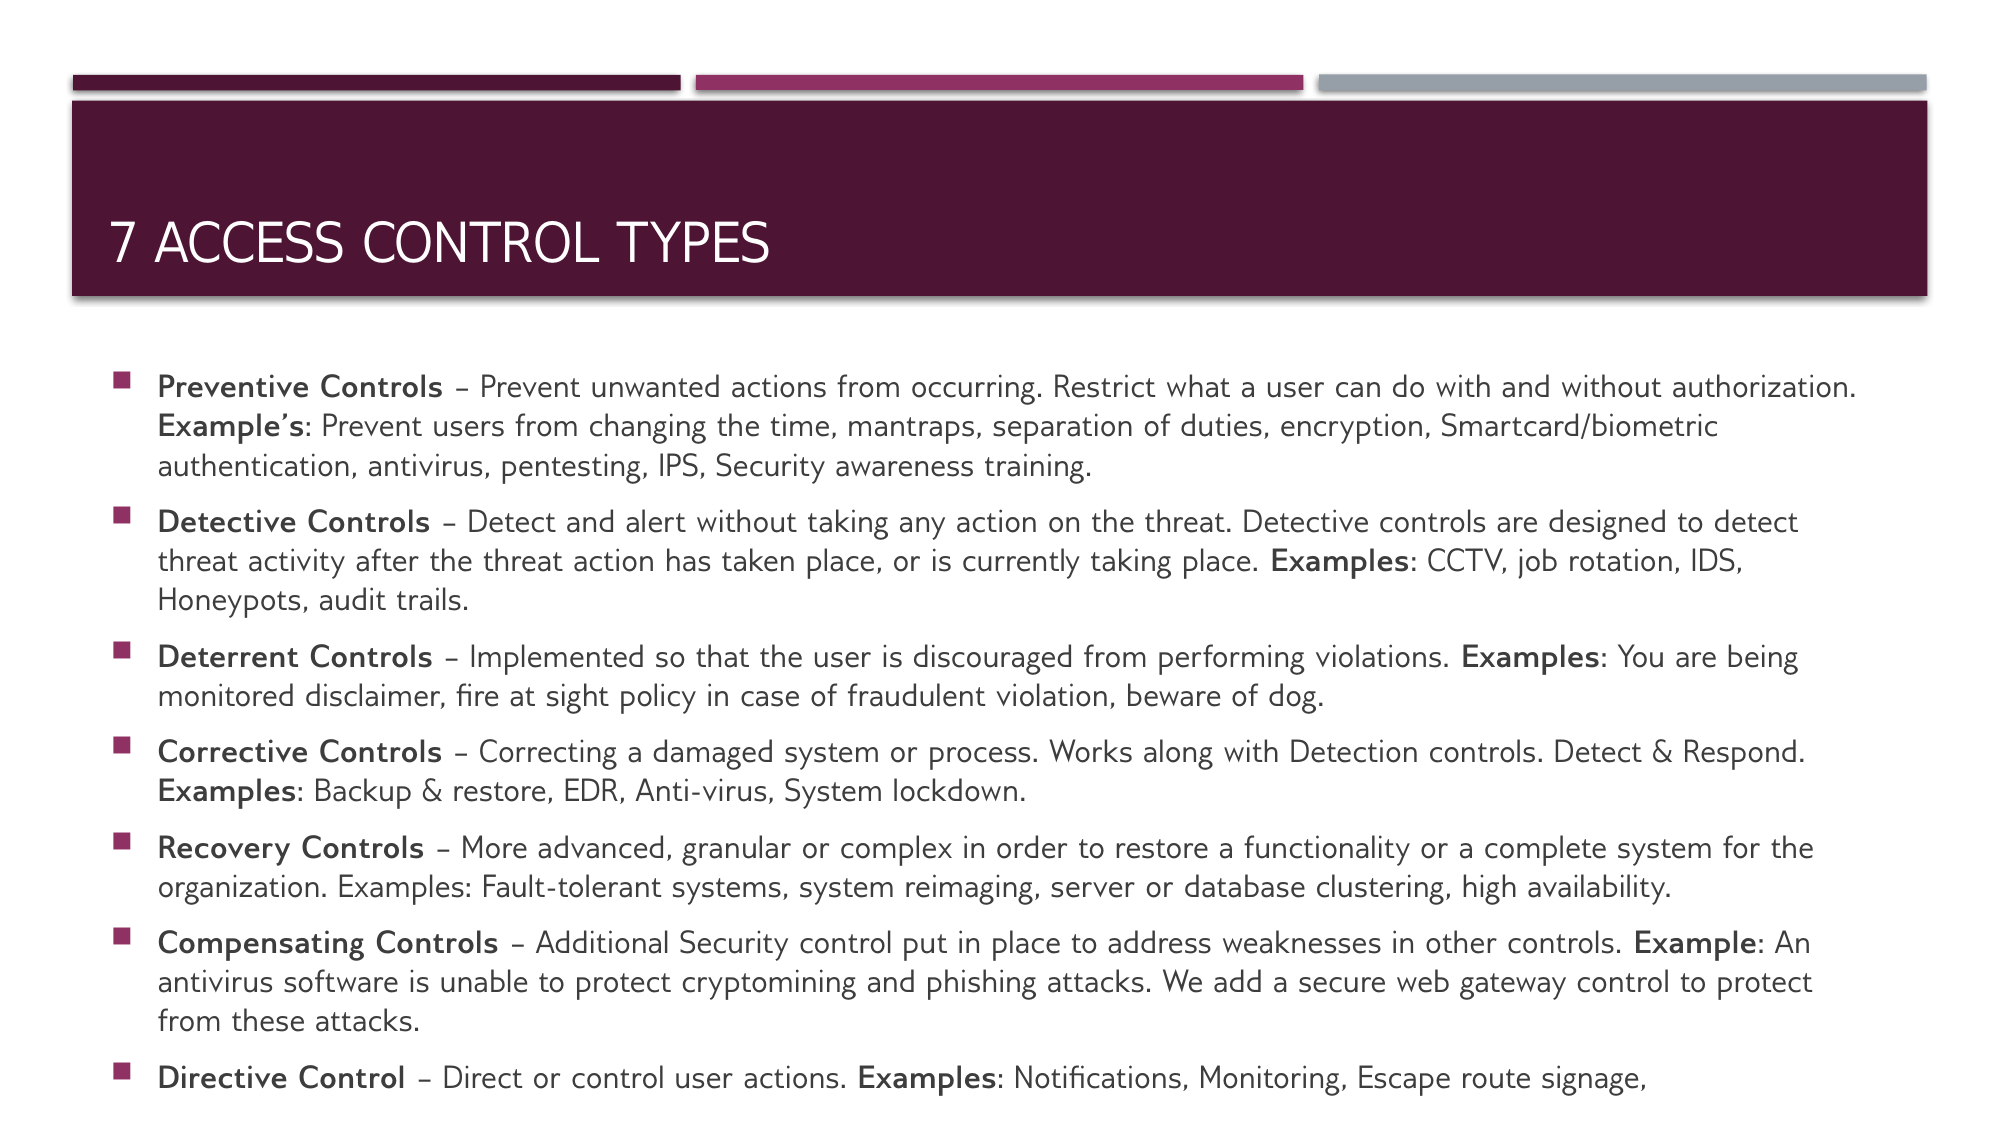

# 7 Access Control types
Preventive Controls – Prevent unwanted actions from occurring. Restrict what a user can do with and without authorization.  Example’s: Prevent users from changing the time, mantraps, separation of duties, encryption, Smartcard/biometric authentication, antivirus, pentesting, IPS, Security awareness training.
Detective Controls – Detect and alert without taking any action on the threat. Detective controls are designed to detect threat activity after the threat action has taken place, or is currently taking place. Examples: CCTV, job rotation, IDS, Honeypots, audit trails.
Deterrent Controls – Implemented so that the user is discouraged from performing violations. Examples: You are being monitored disclaimer, fire at sight policy in case of fraudulent violation, beware of dog.
Corrective Controls – Correcting a damaged system or process. Works along with Detection controls. Detect & Respond. Examples: Backup & restore, EDR, Anti-virus, System lockdown.
Recovery Controls – More advanced, granular or complex in order to restore a functionality or a complete system for the organization. Examples: Fault-tolerant systems, system reimaging, server or database clustering, high availability.
Compensating Controls – Additional Security control put in place to address weaknesses in other controls. Example: An antivirus software is unable to protect cryptomining and phishing attacks. We add a secure web gateway control to protect from these attacks.
Directive Control – Direct or control user actions. Examples: Notifications, Monitoring, Escape route signage,